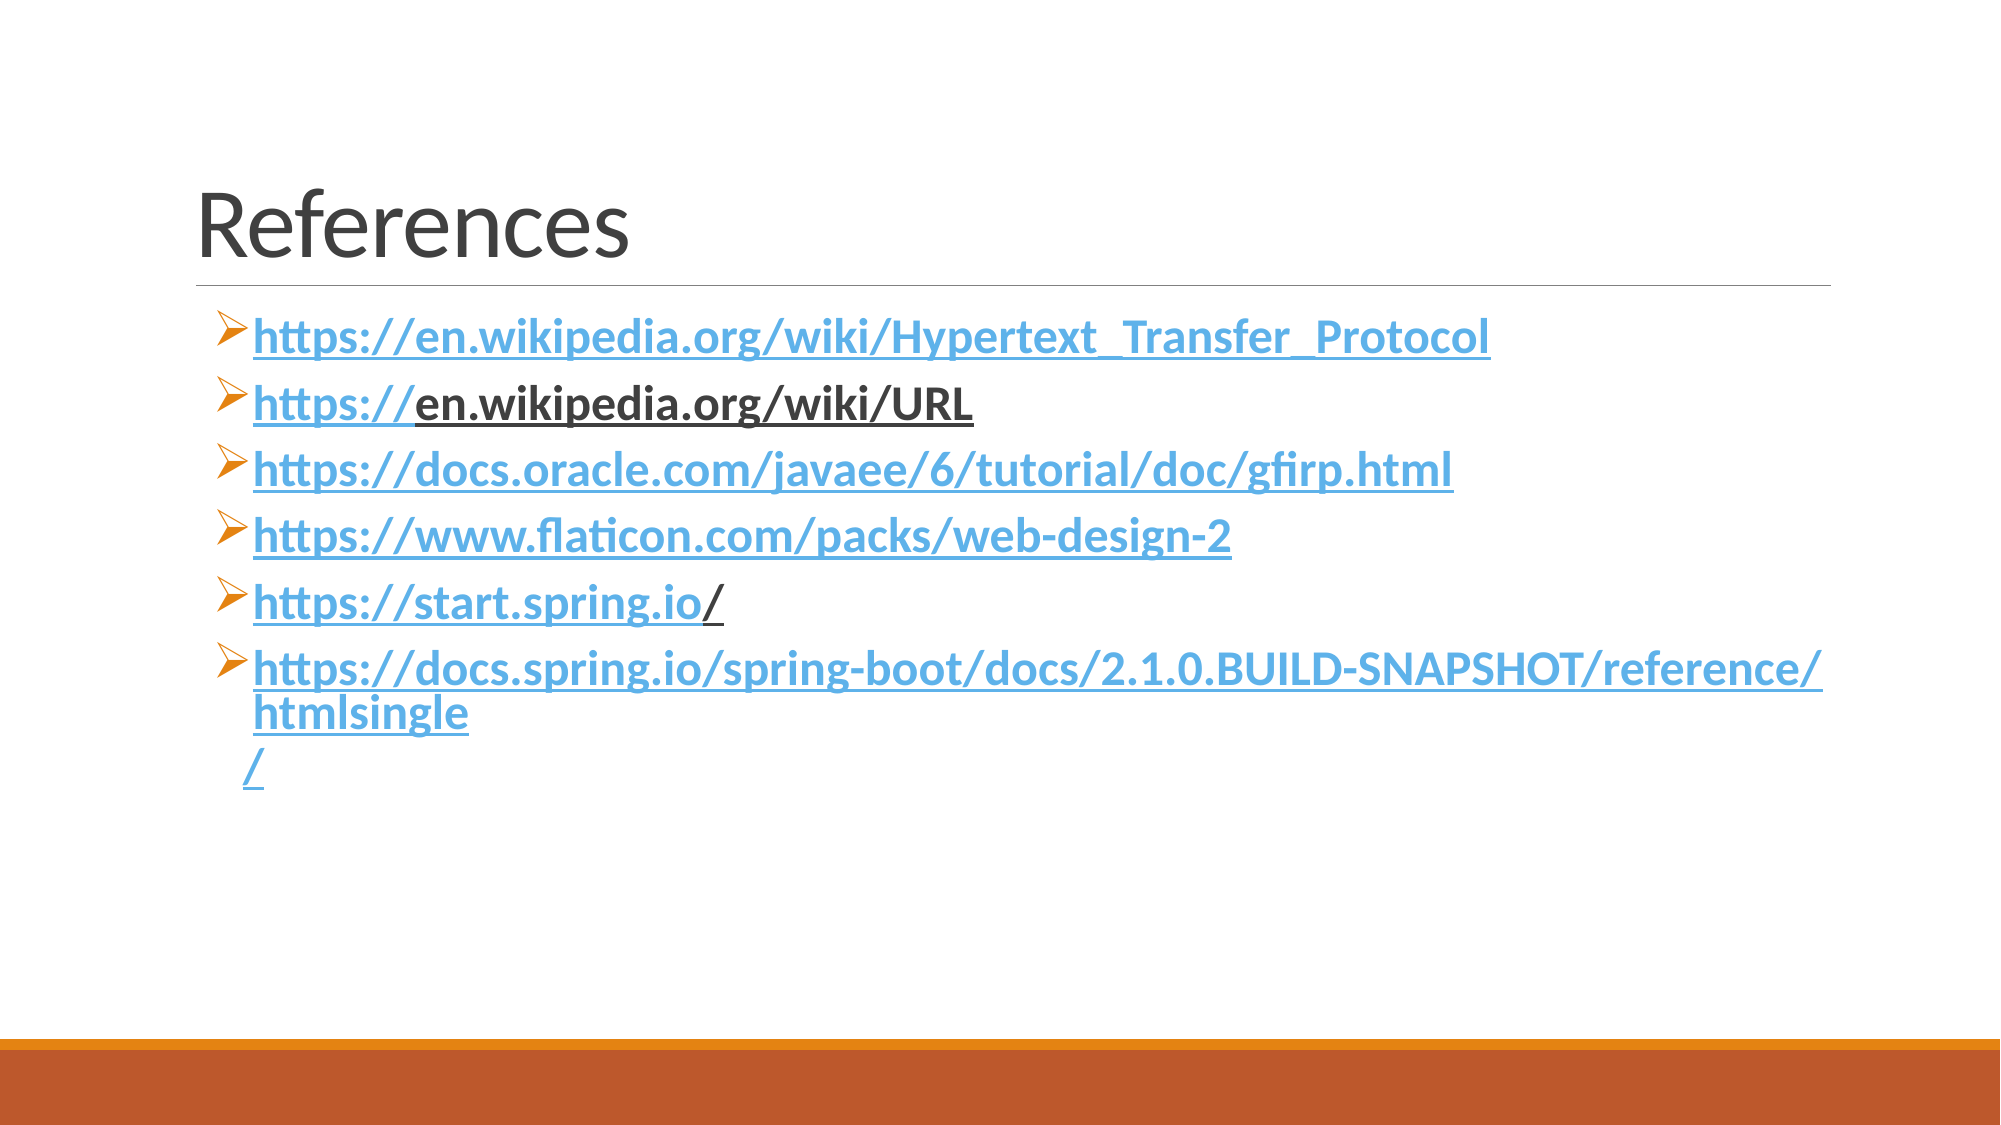

# References
https://en.wikipedia.org/wiki/Hypertext_Transfer_Protocol
https://en.wikipedia.org/wiki/URL
https://docs.oracle.com/javaee/6/tutorial/doc/gfirp.html
https://www.flaticon.com/packs/web-design-2
https://start.spring.io/
https://docs.spring.io/spring-boot/docs/2.1.0.BUILD-SNAPSHOT/reference/htmlsingle/